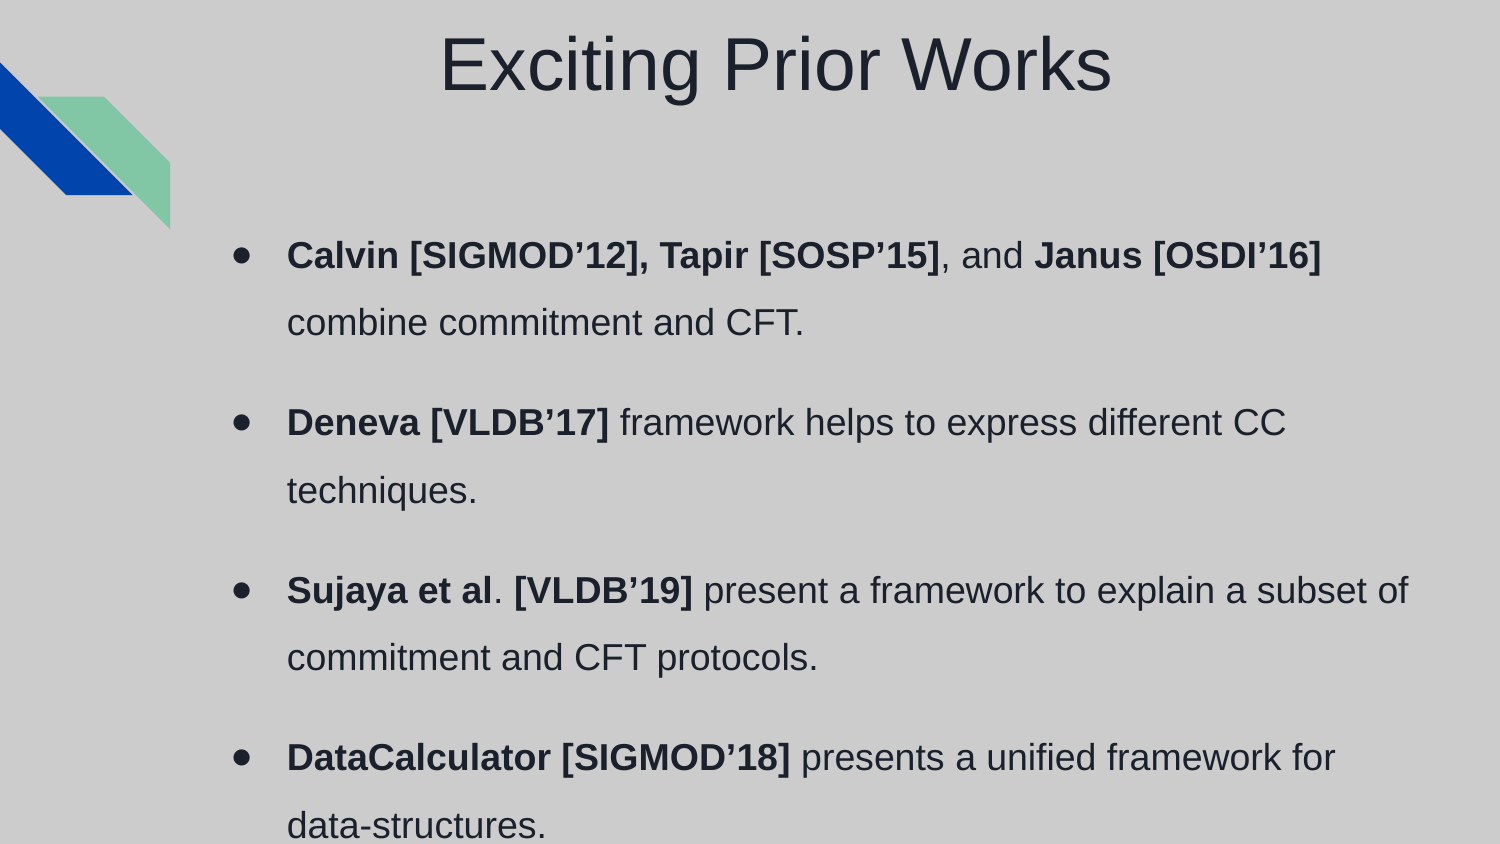

# Exciting Prior Works
Calvin [SIGMOD’12], Tapir [SOSP’15], and Janus [OSDI’16] combine commitment and CFT.

Deneva [VLDB’17] framework helps to express different CC techniques.

Sujaya et al. [VLDB’19] present a framework to explain a subset of commitment and CFT protocols.

DataCalculator [SIGMOD’18] presents a unified framework for data-structures.